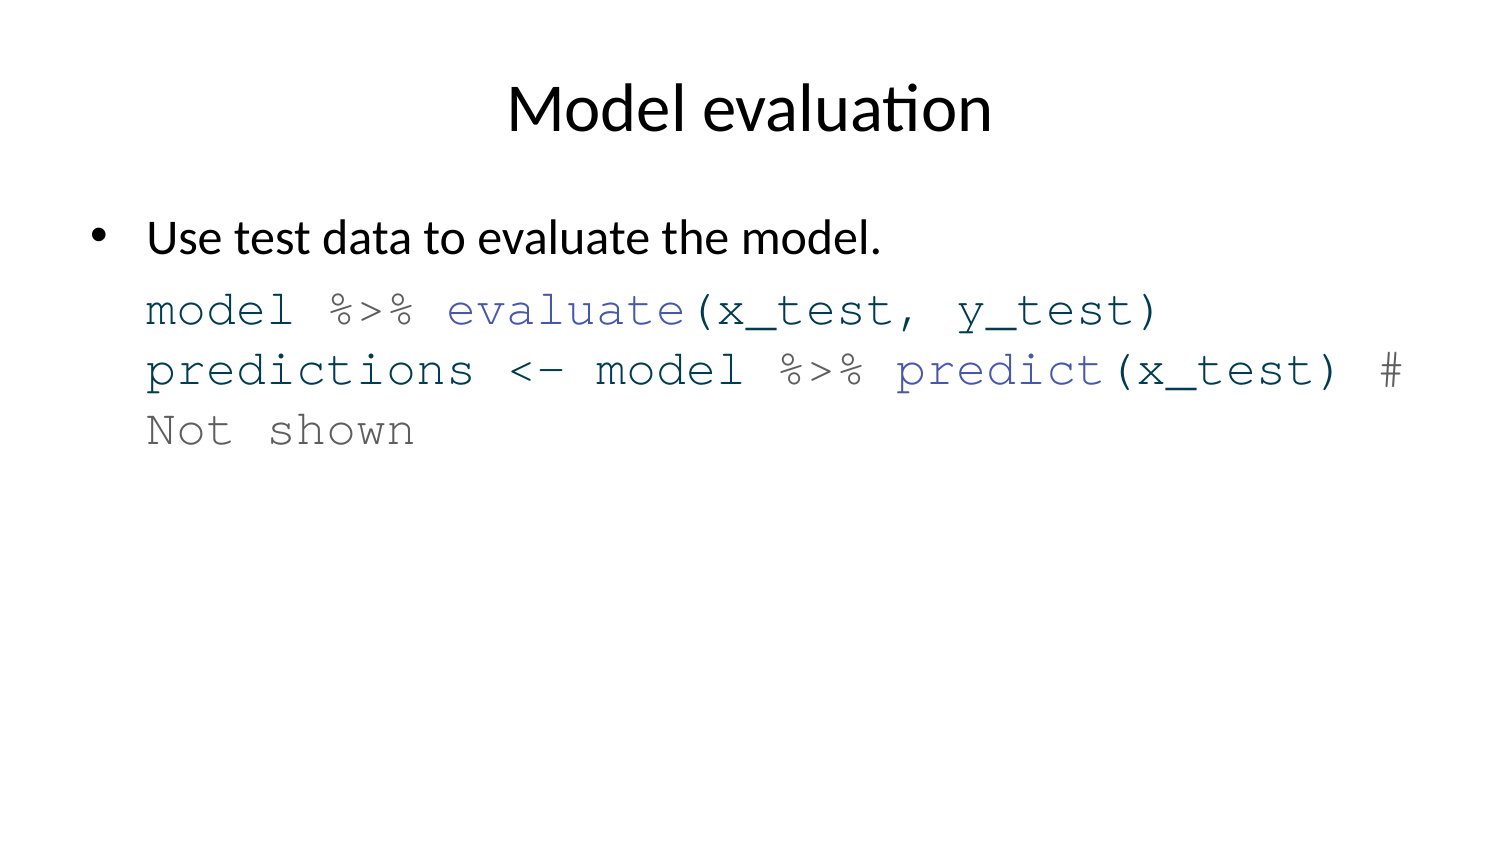

# Model evaluation
Use test data to evaluate the model.
model %>% evaluate(x_test, y_test)
predictions <- model %>% predict(x_test) # Not shown